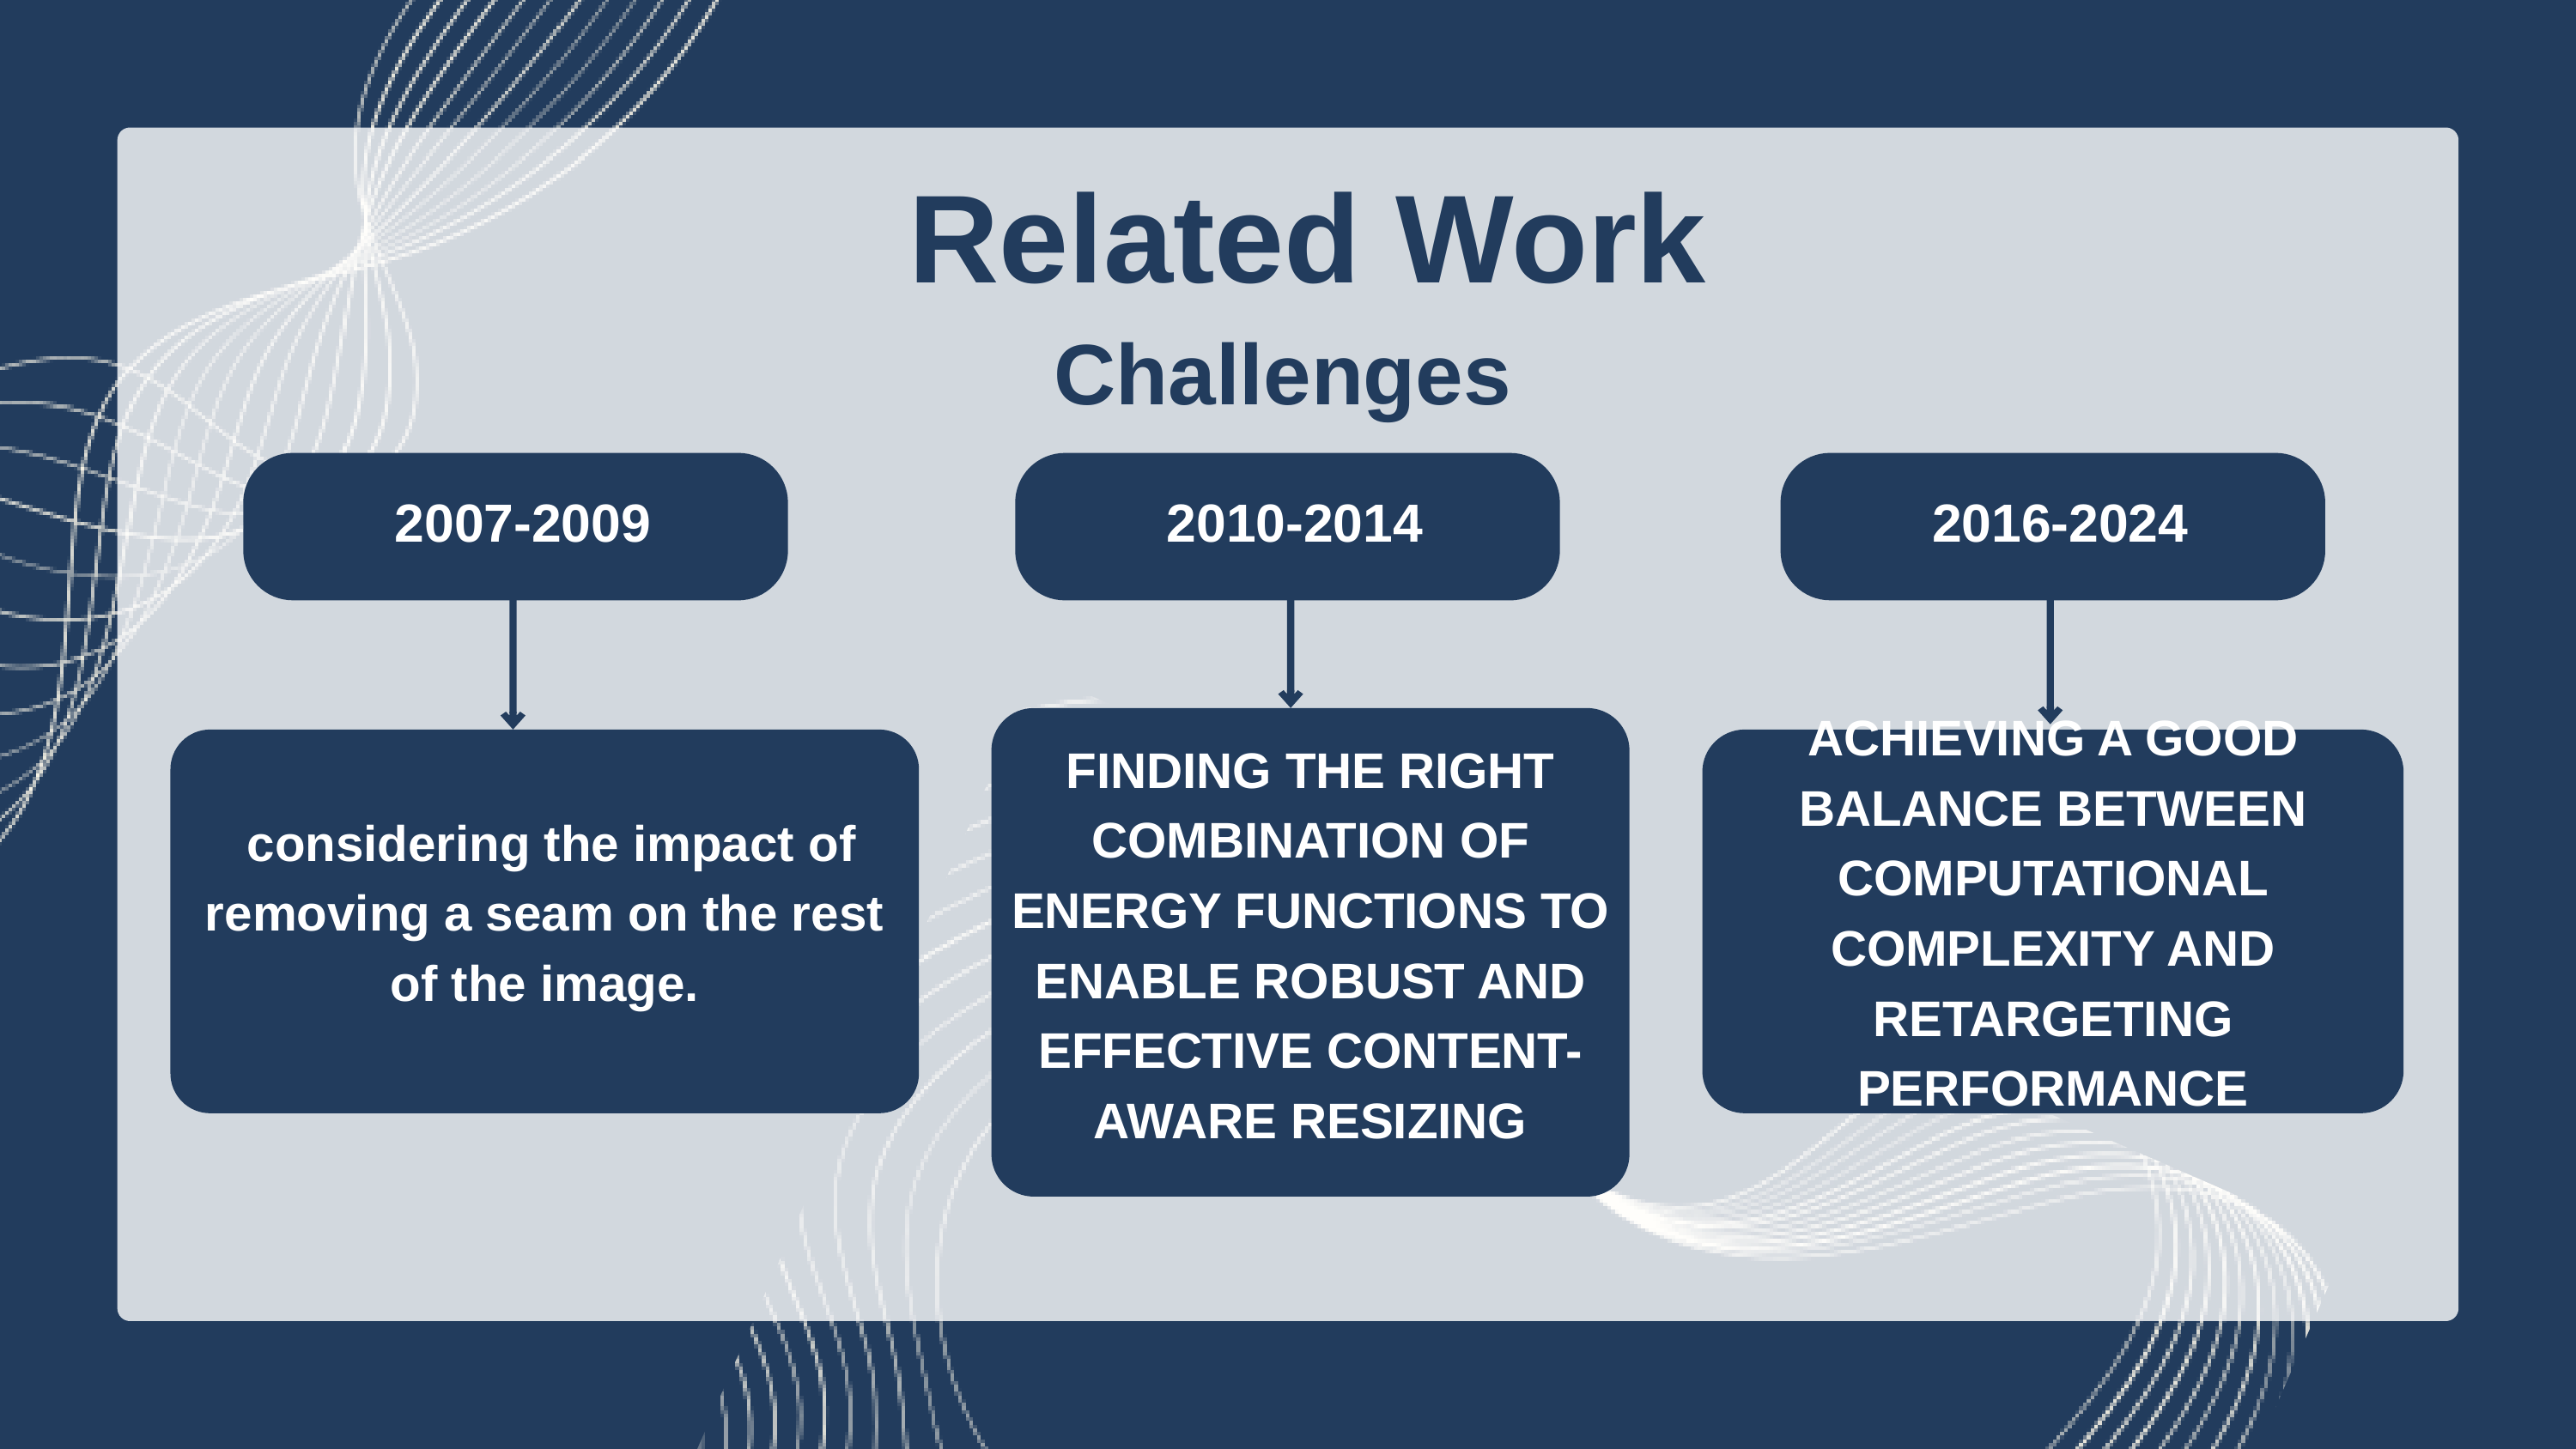

Related Work
Challenges

 2007-2009

 2016-2024

 2010-2014

FINDING THE RIGHT COMBINATION OF ENERGY FUNCTIONS TO ENABLE ROBUST AND EFFECTIVE CONTENT-AWARE RESIZING

 considering the impact of removing a seam on the rest of the image.

ACHIEVING A GOOD BALANCE BETWEEN COMPUTATIONAL COMPLEXITY AND RETARGETING PERFORMANCE